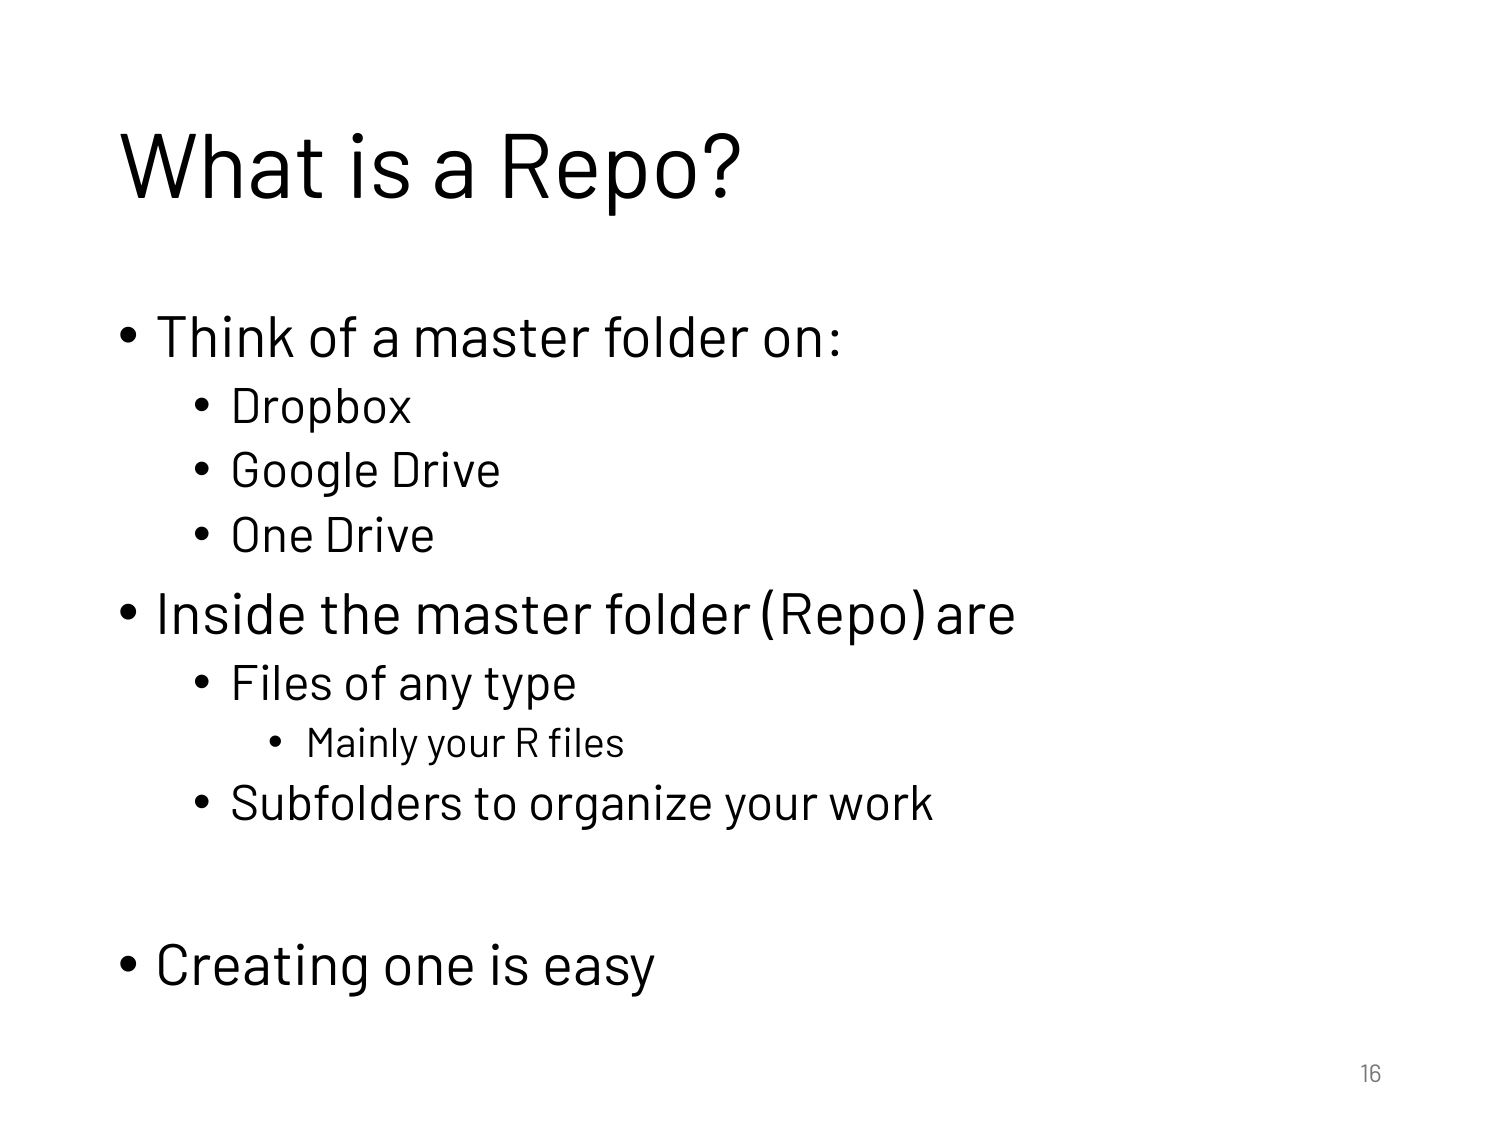

# What is a Repo?
Think of a master folder on:
Dropbox
Google Drive
One Drive
Inside the master folder (Repo) are
Files of any type
Mainly your R files
Subfolders to organize your work

Creating one is easy
16